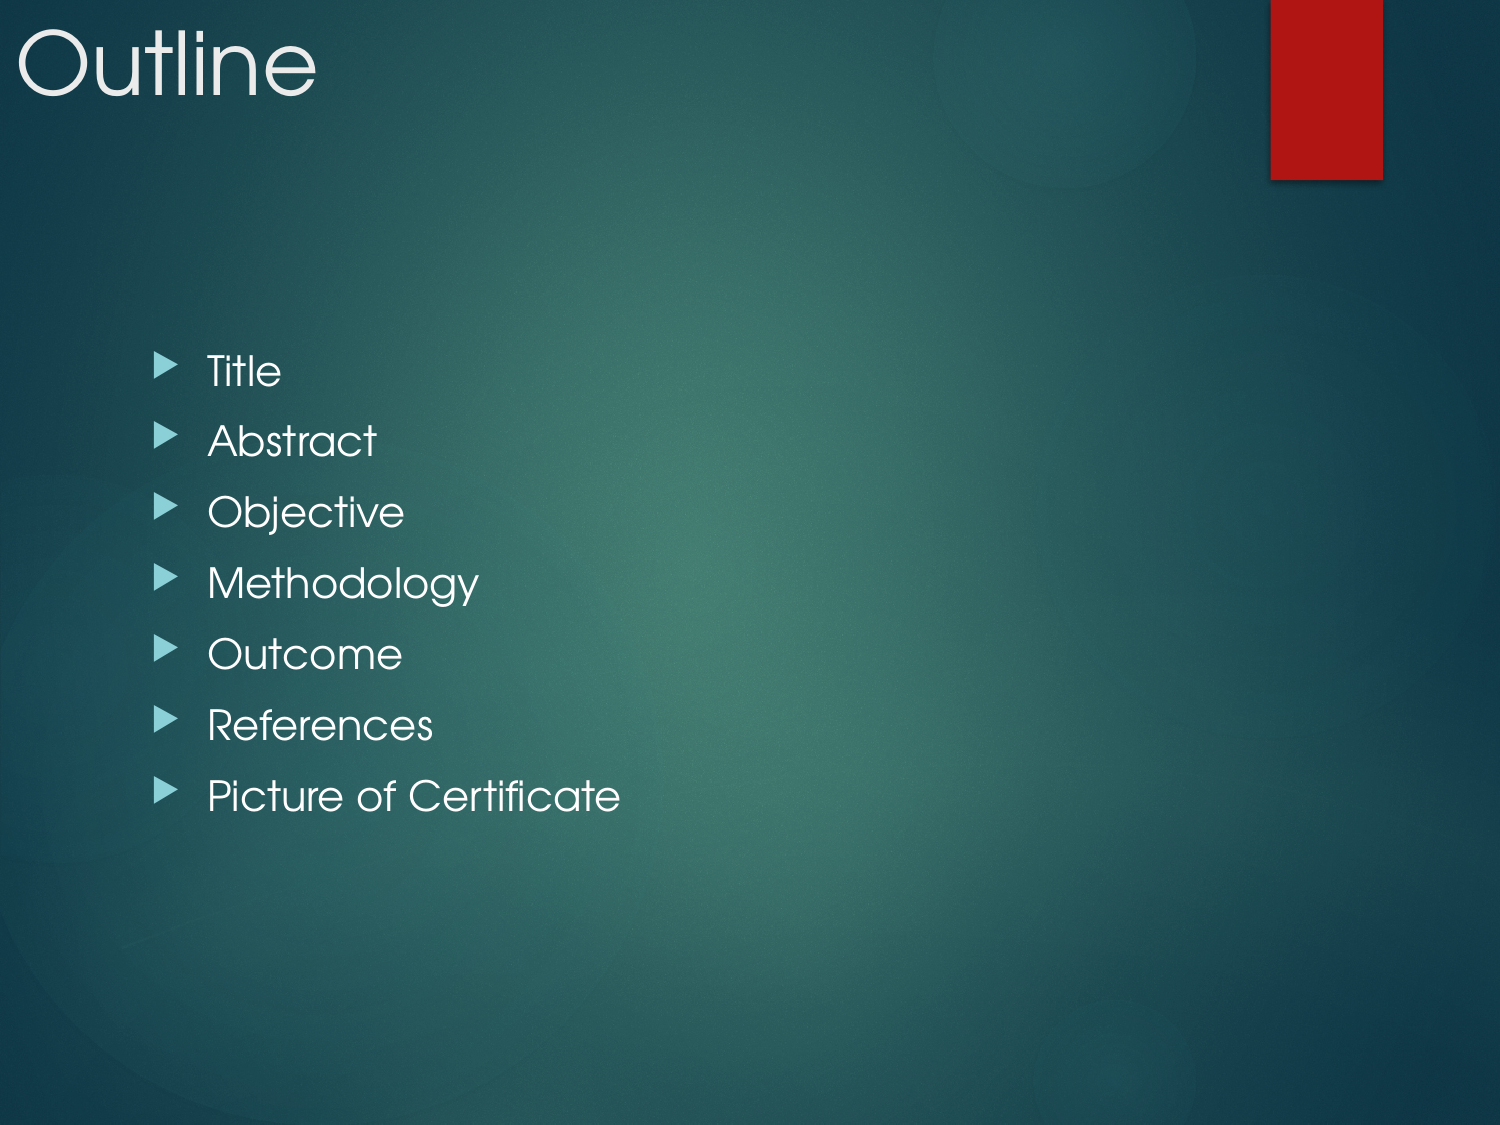

# Outline
Title
Abstract
Objective
Methodology
Outcome
References
Picture of Certificate